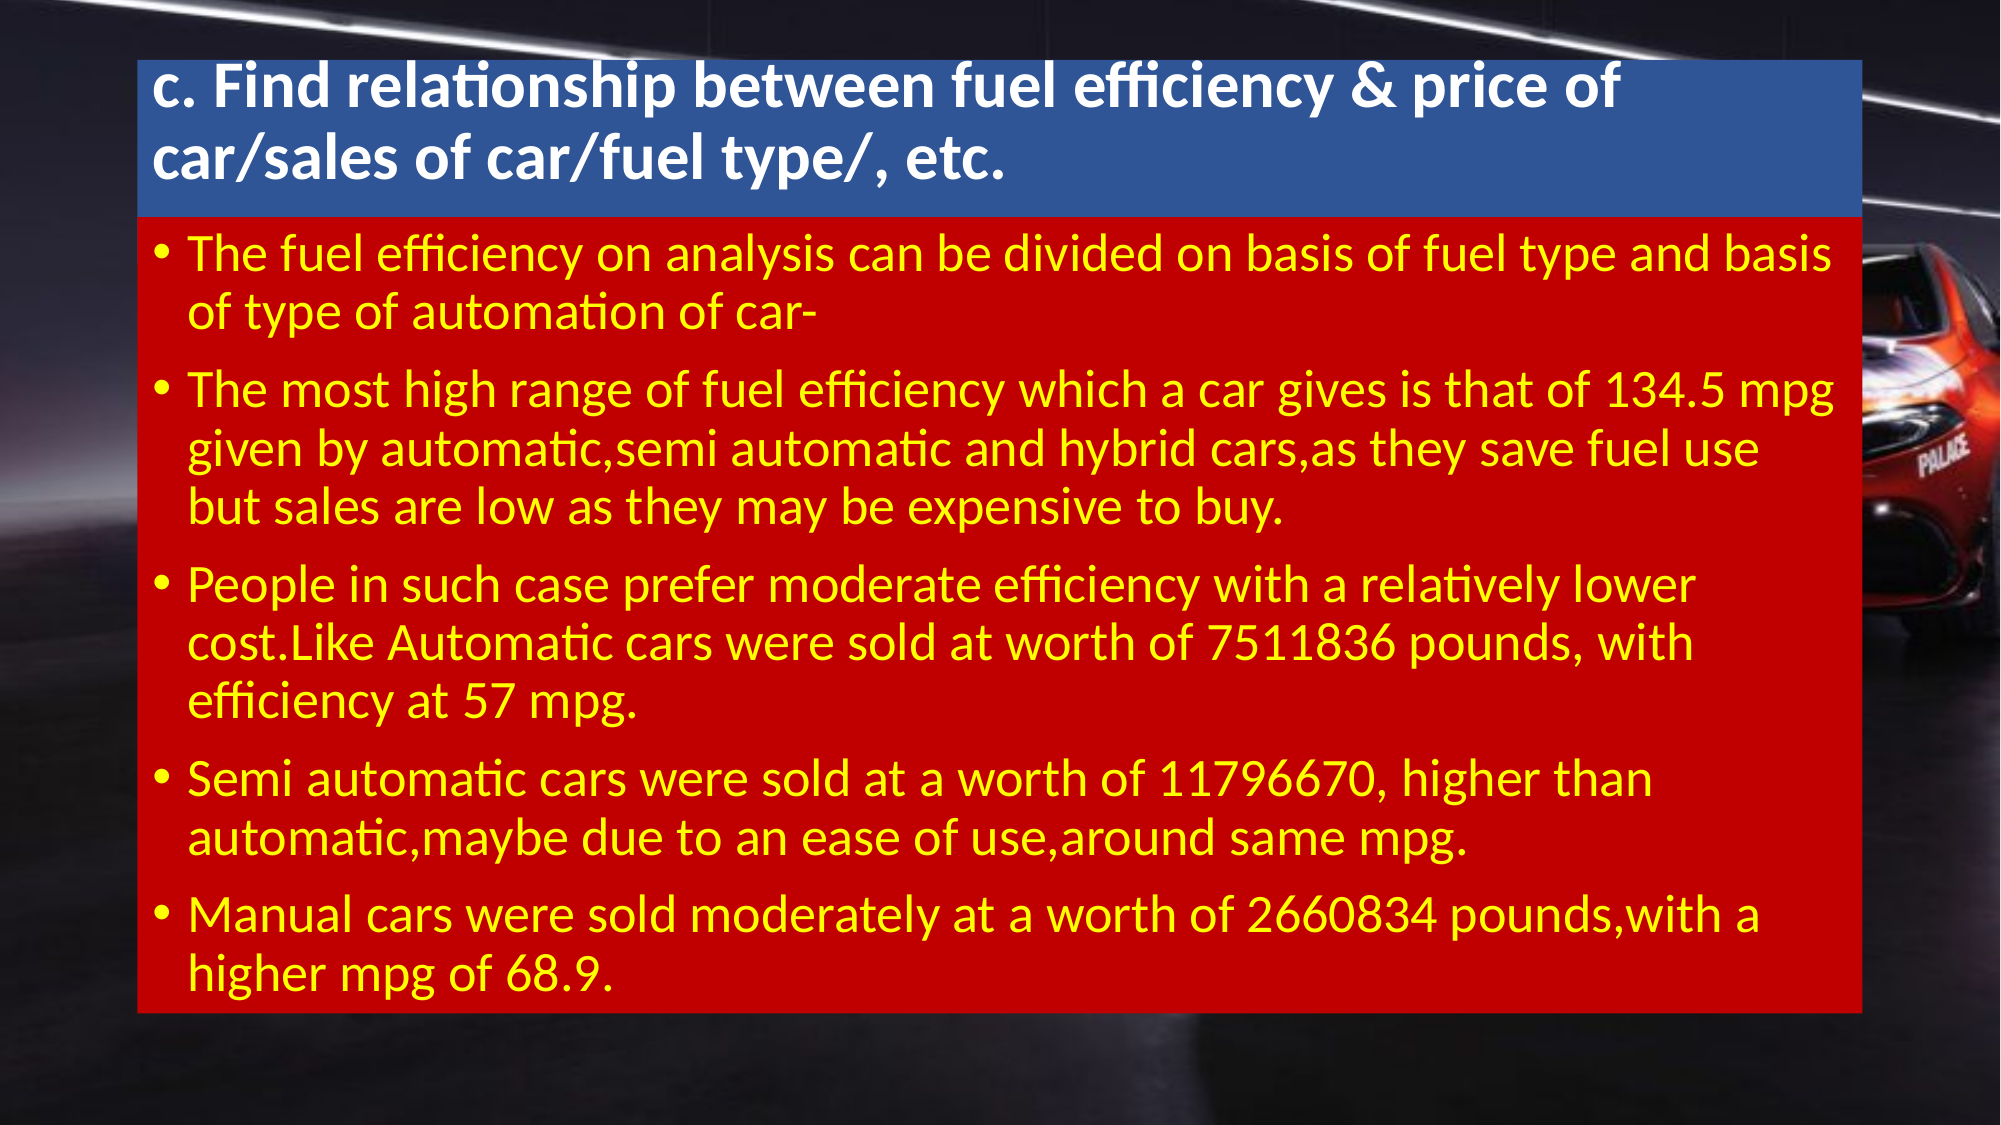

# c. Find relationship between fuel efficiency & price of car/sales of car/fuel type/, etc.
The fuel efficiency on analysis can be divided on basis of fuel type and basis of type of automation of car-
The most high range of fuel efficiency which a car gives is that of 134.5 mpg given by automatic,semi automatic and hybrid cars,as they save fuel use but sales are low as they may be expensive to buy.
People in such case prefer moderate efficiency with a relatively lower cost.Like Automatic cars were sold at worth of 7511836 pounds, with efficiency at 57 mpg.
Semi automatic cars were sold at a worth of 11796670, higher than automatic,maybe due to an ease of use,around same mpg.
Manual cars were sold moderately at a worth of 2660834 pounds,with a higher mpg of 68.9.